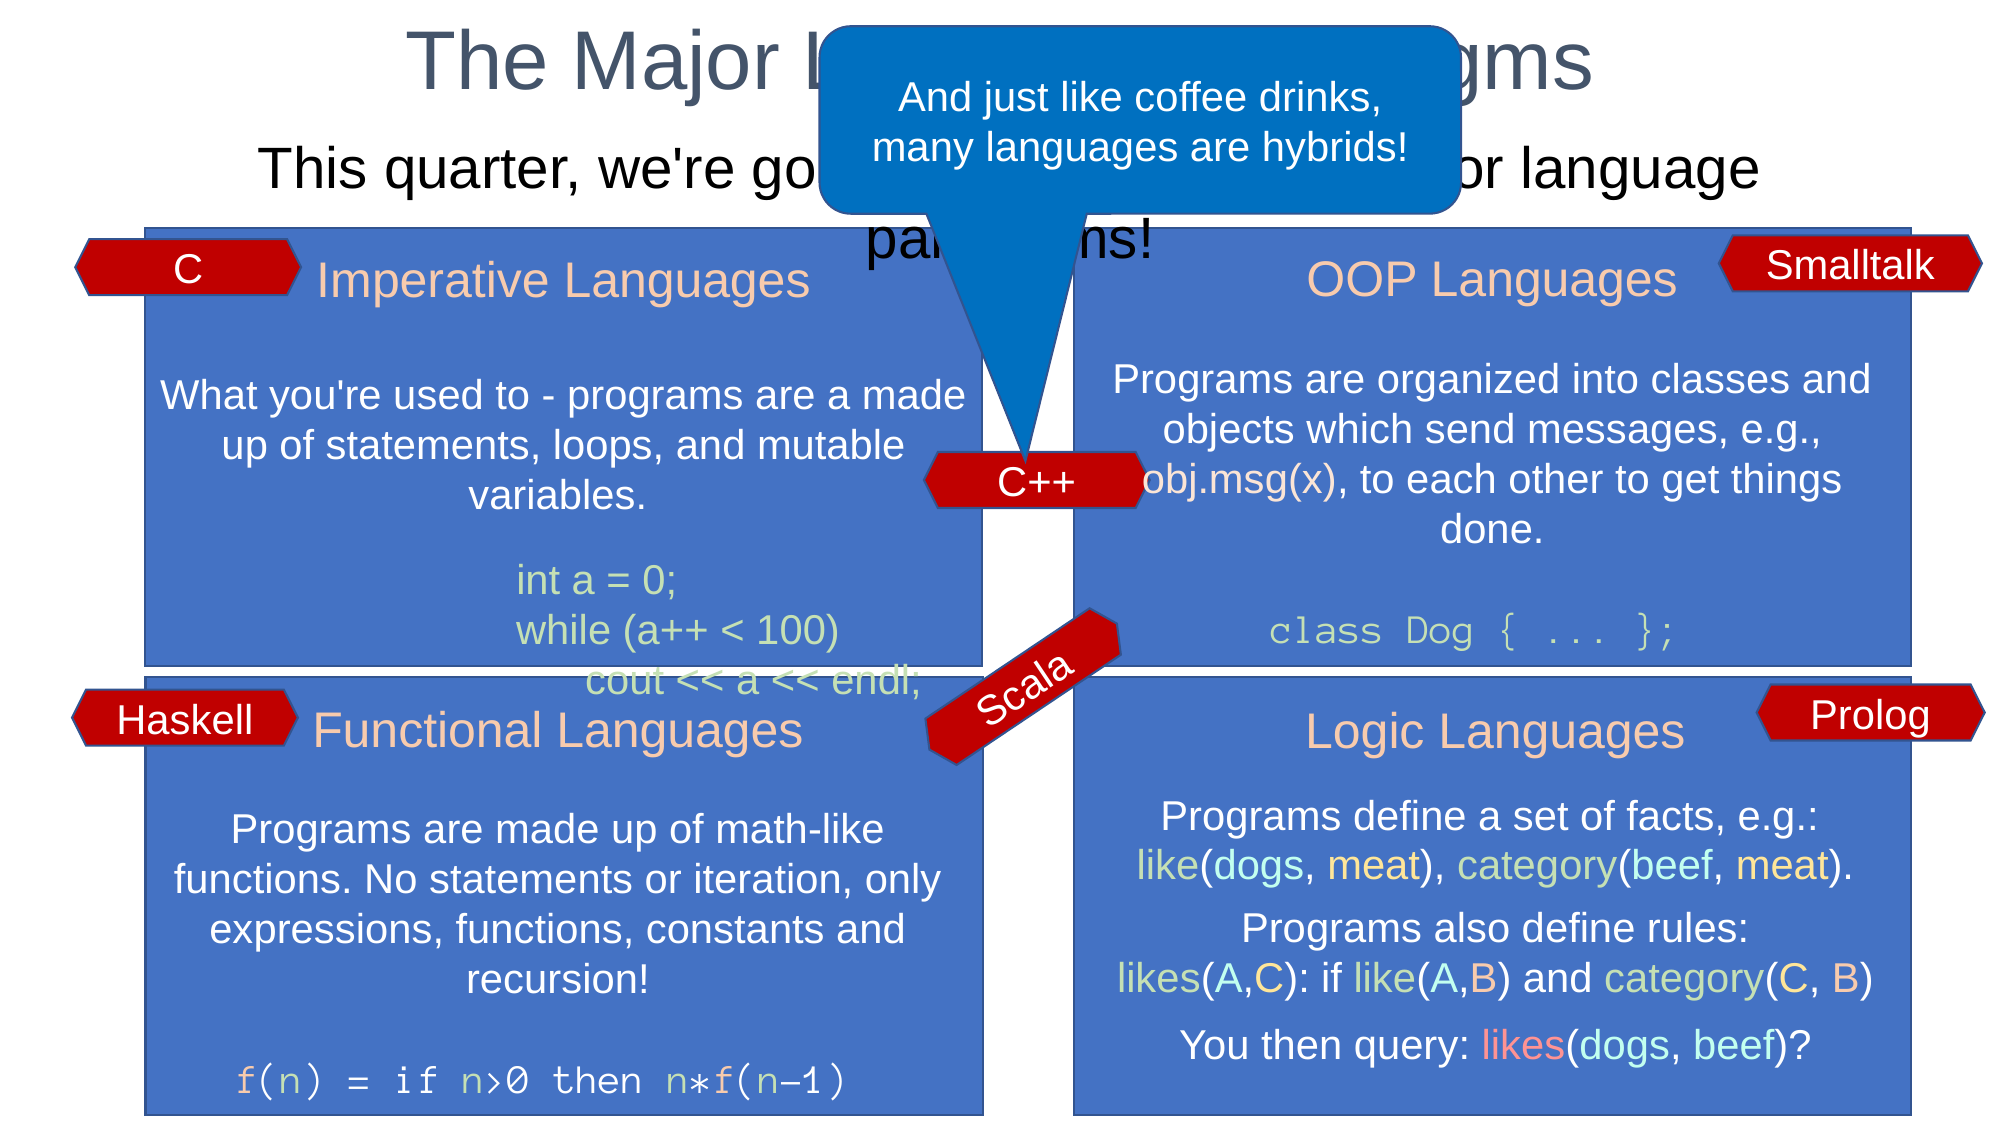

The Major Language Paradigms
And just like coffee drinks, many languages are hybrids!
This quarter, we're going to learn all of the major language paradigms!

Smalltalk
C
OOP Languages

Programs are organized into classes and objects which send messages, e.g., obj.msg(x), to each other to get things done.

        class Dog { ... };
Imperative Languages

What you're used to - programs are a made up of statements, loops, and mutable variables.

                               int a = 0;
                               while (a++ < 100)
                                     cout << a << endl;
C++
Scala

Prolog
Haskell
Functional Languages

Programs are made up of math-like functions. No statements or iteration, only expressions, functions, constants and recursion!

    f(n) = if n>0 then n*f(n-1)
                  else 1
Logic Languages

Programs define a set of facts, e.g.:
like(dogs, meat), category(beef, meat).
Programs also define rules:
likes(A,C): if like(A,B) and category(C, B)

You then query: likes(dogs, beef)?